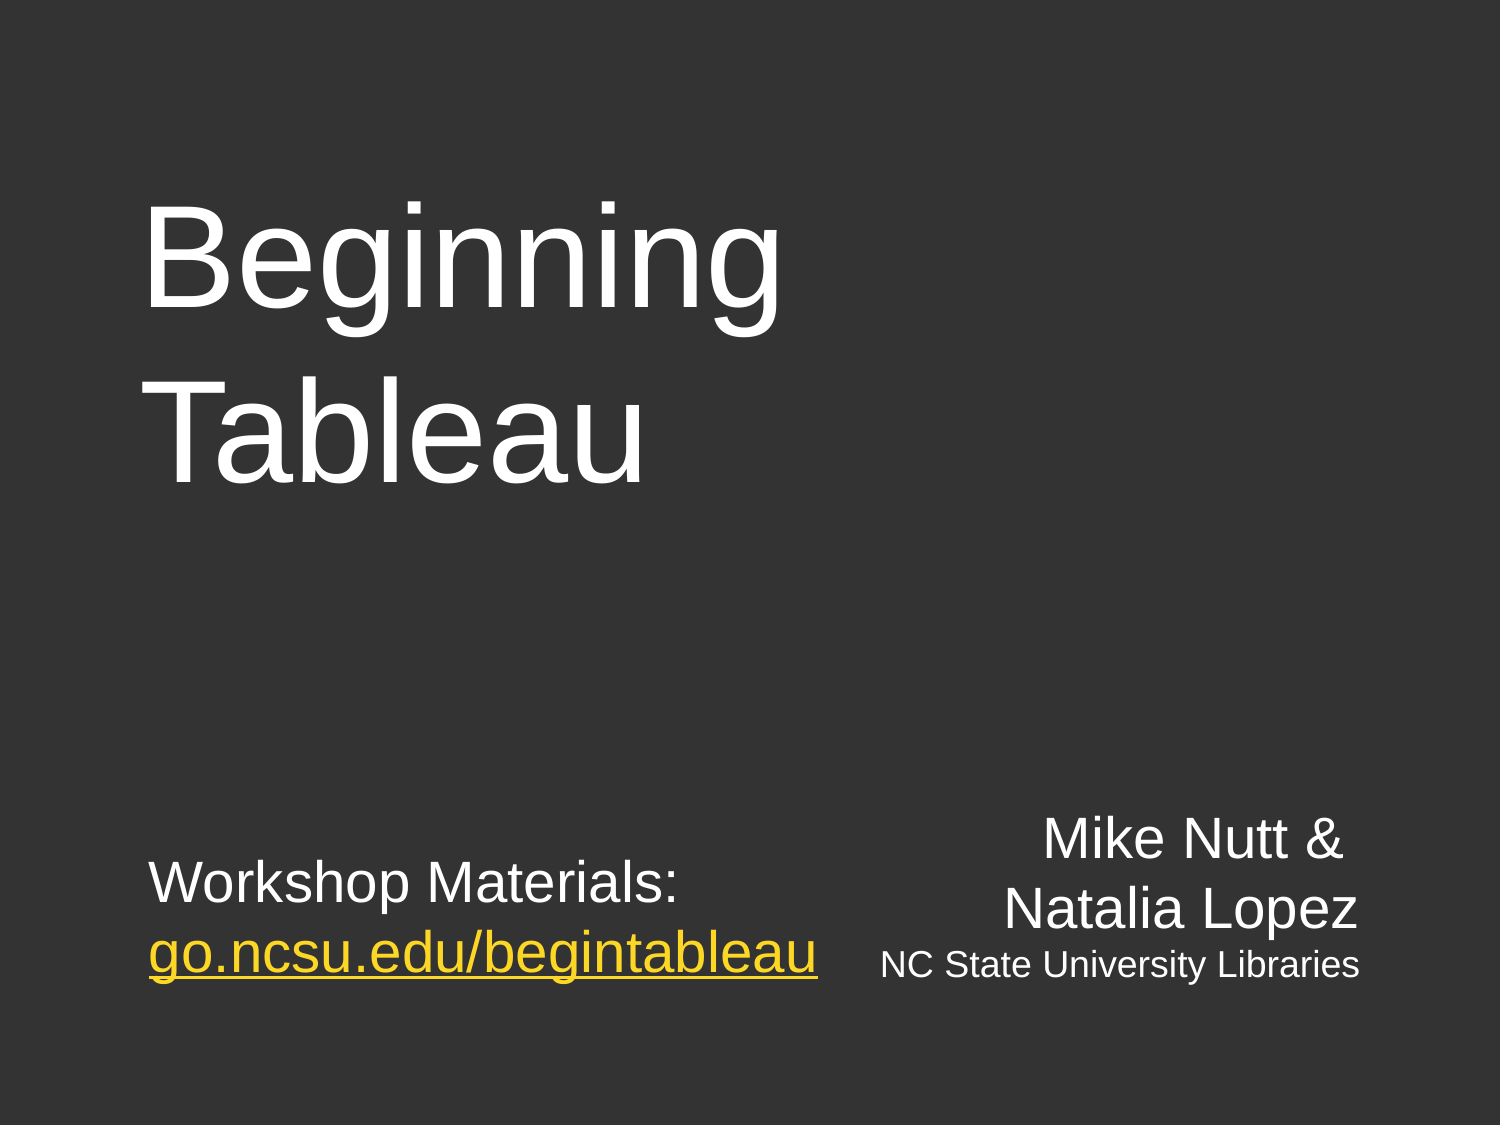

Beginning
Tableau
Mike Nutt &
Natalia Lopez
NC State University Libraries

Workshop Materials: go.ncsu.edu/begintableau